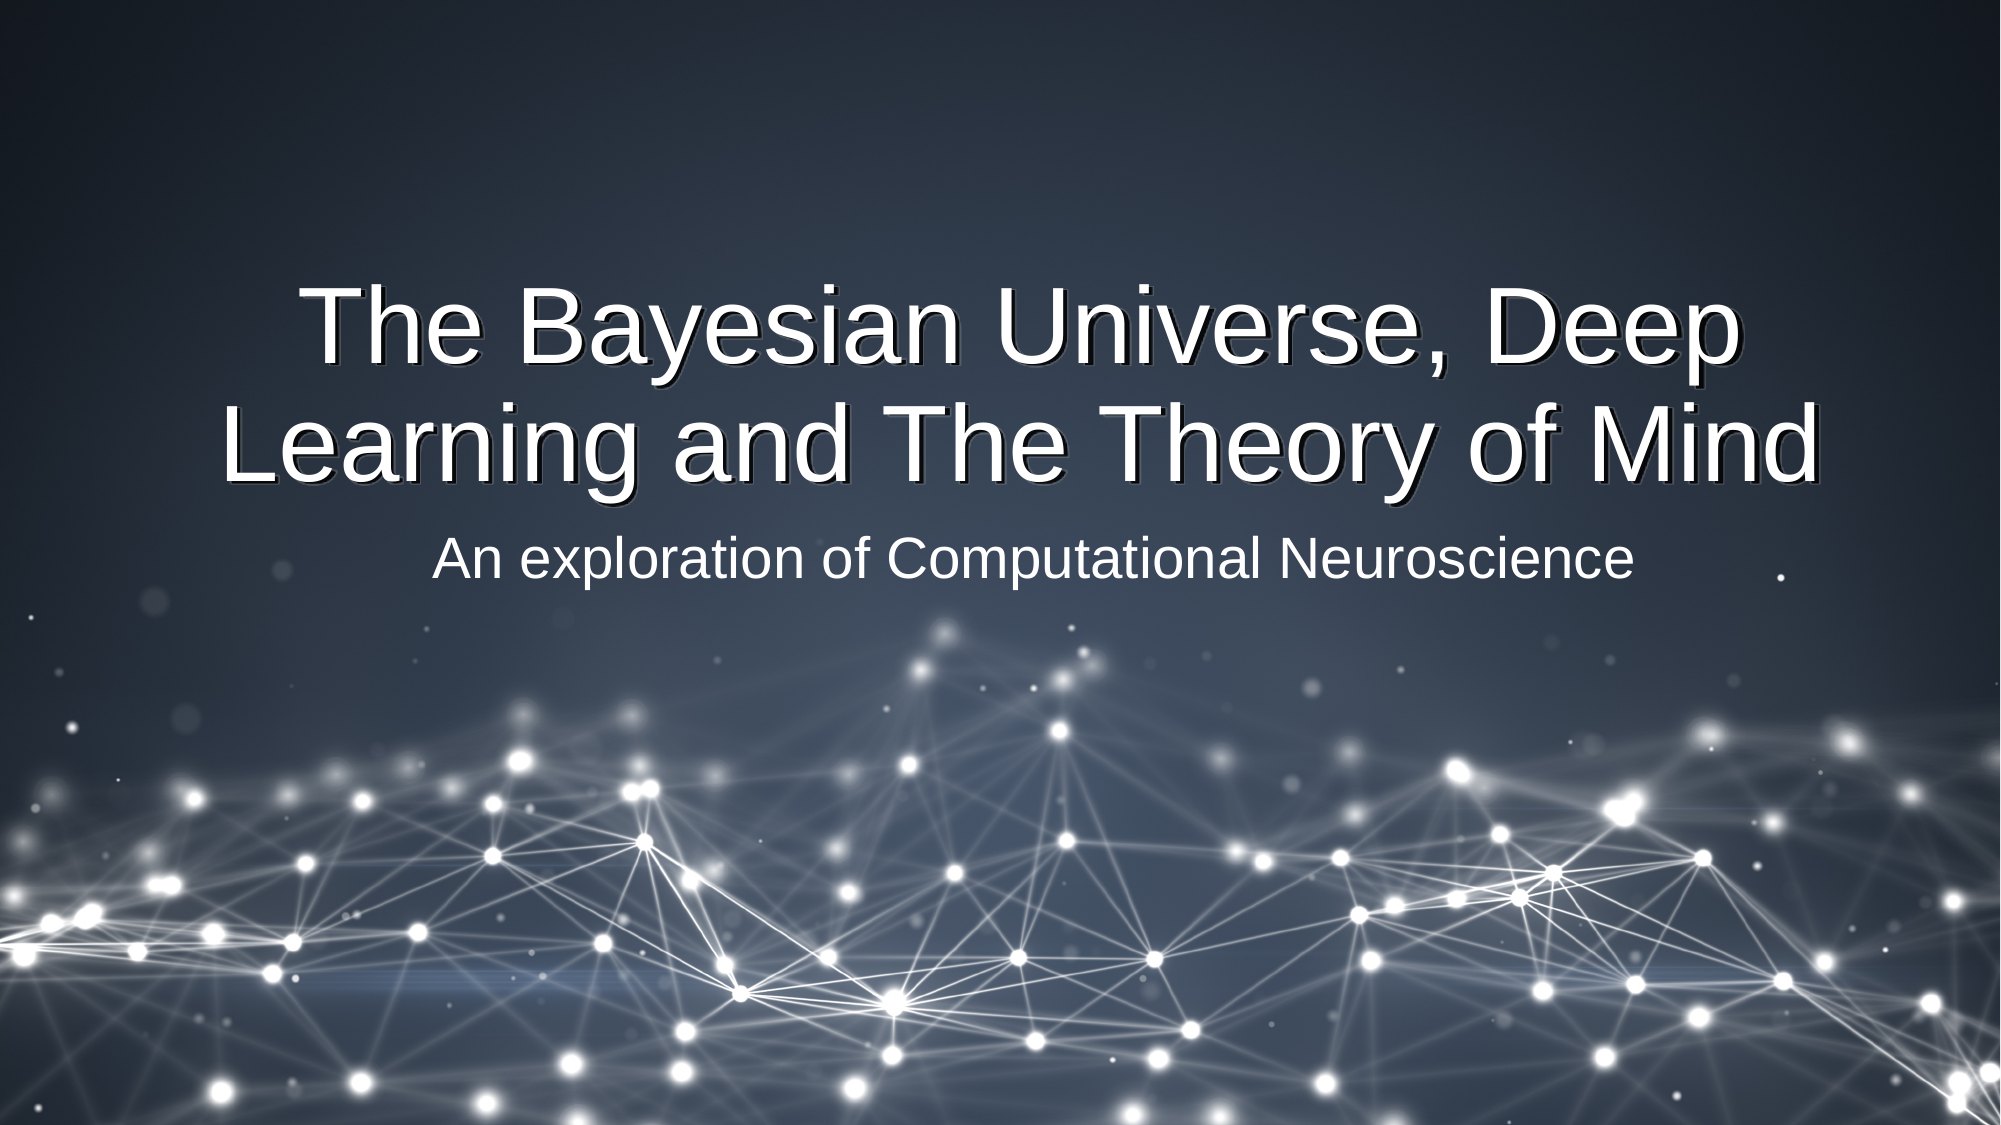

# The Bayesian Universe, Deep Learning and The Theory of Mind
An exploration of Computational Neuroscience